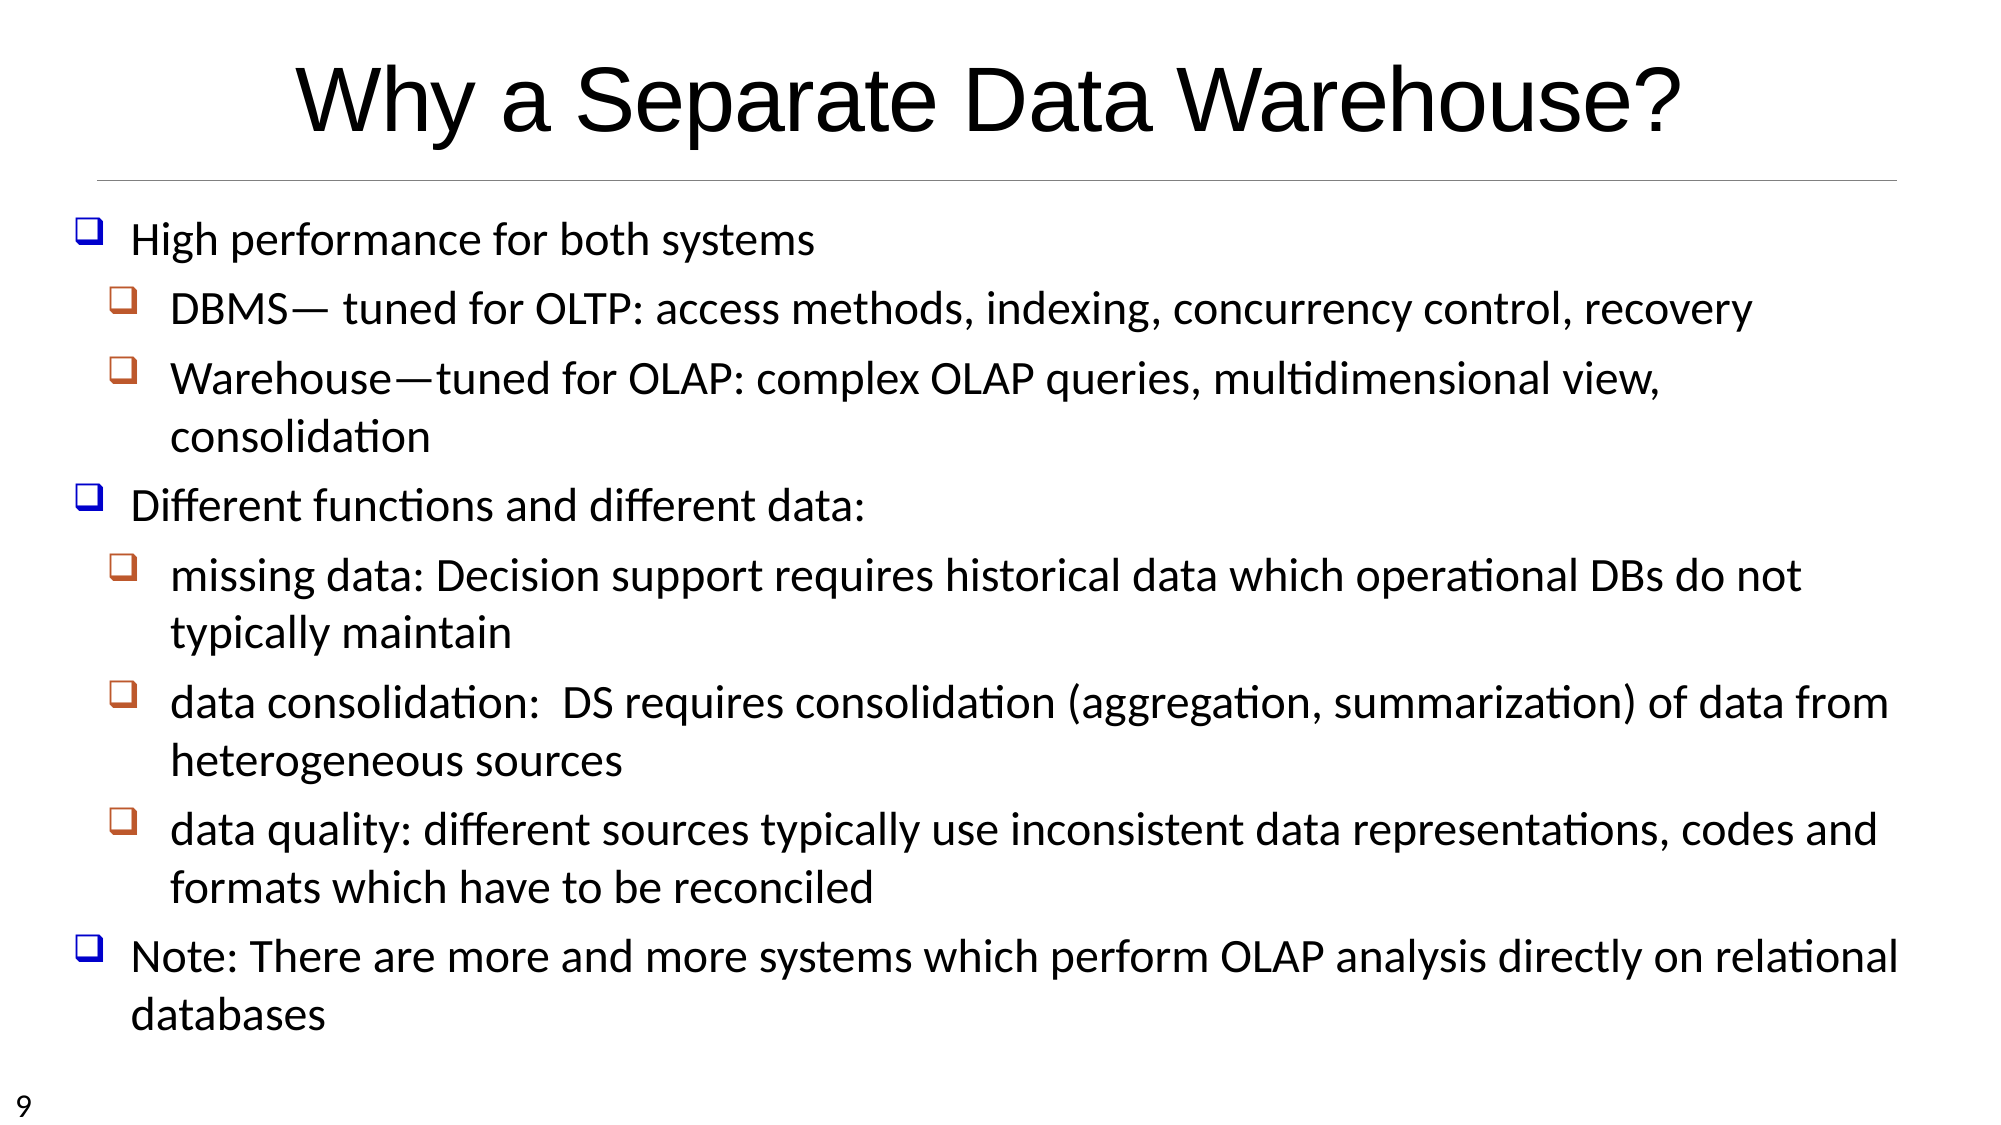

# Why a Separate Data Warehouse?
High performance for both systems
DBMS— tuned for OLTP: access methods, indexing, concurrency control, recovery
Warehouse—tuned for OLAP: complex OLAP queries, multidimensional view, consolidation
Different functions and different data:
missing data: Decision support requires historical data which operational DBs do not typically maintain
data consolidation:  DS requires consolidation (aggregation, summarization) of data from heterogeneous sources
data quality: different sources typically use inconsistent data representations, codes and formats which have to be reconciled
Note: There are more and more systems which perform OLAP analysis directly on relational databases